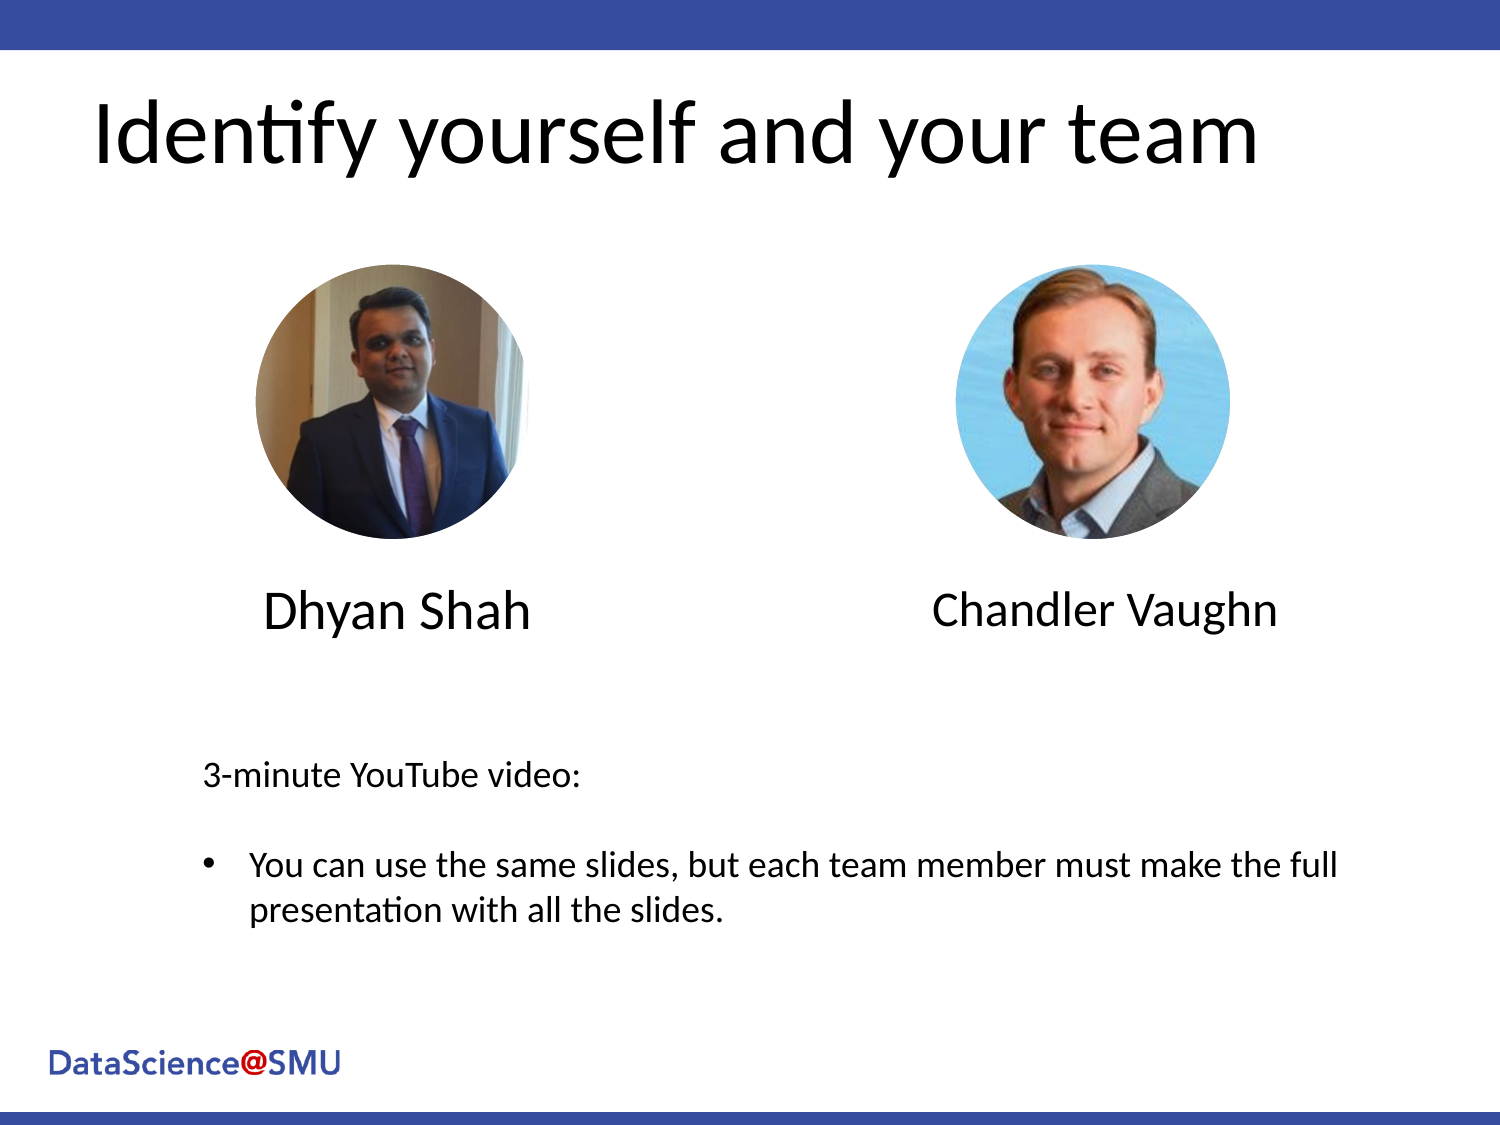

# Identify yourself and your team
Dhyan Shah
Chandler Vaughn
3-minute YouTube video:

You can use the same slides, but each team member must make the full presentation with all the slides.